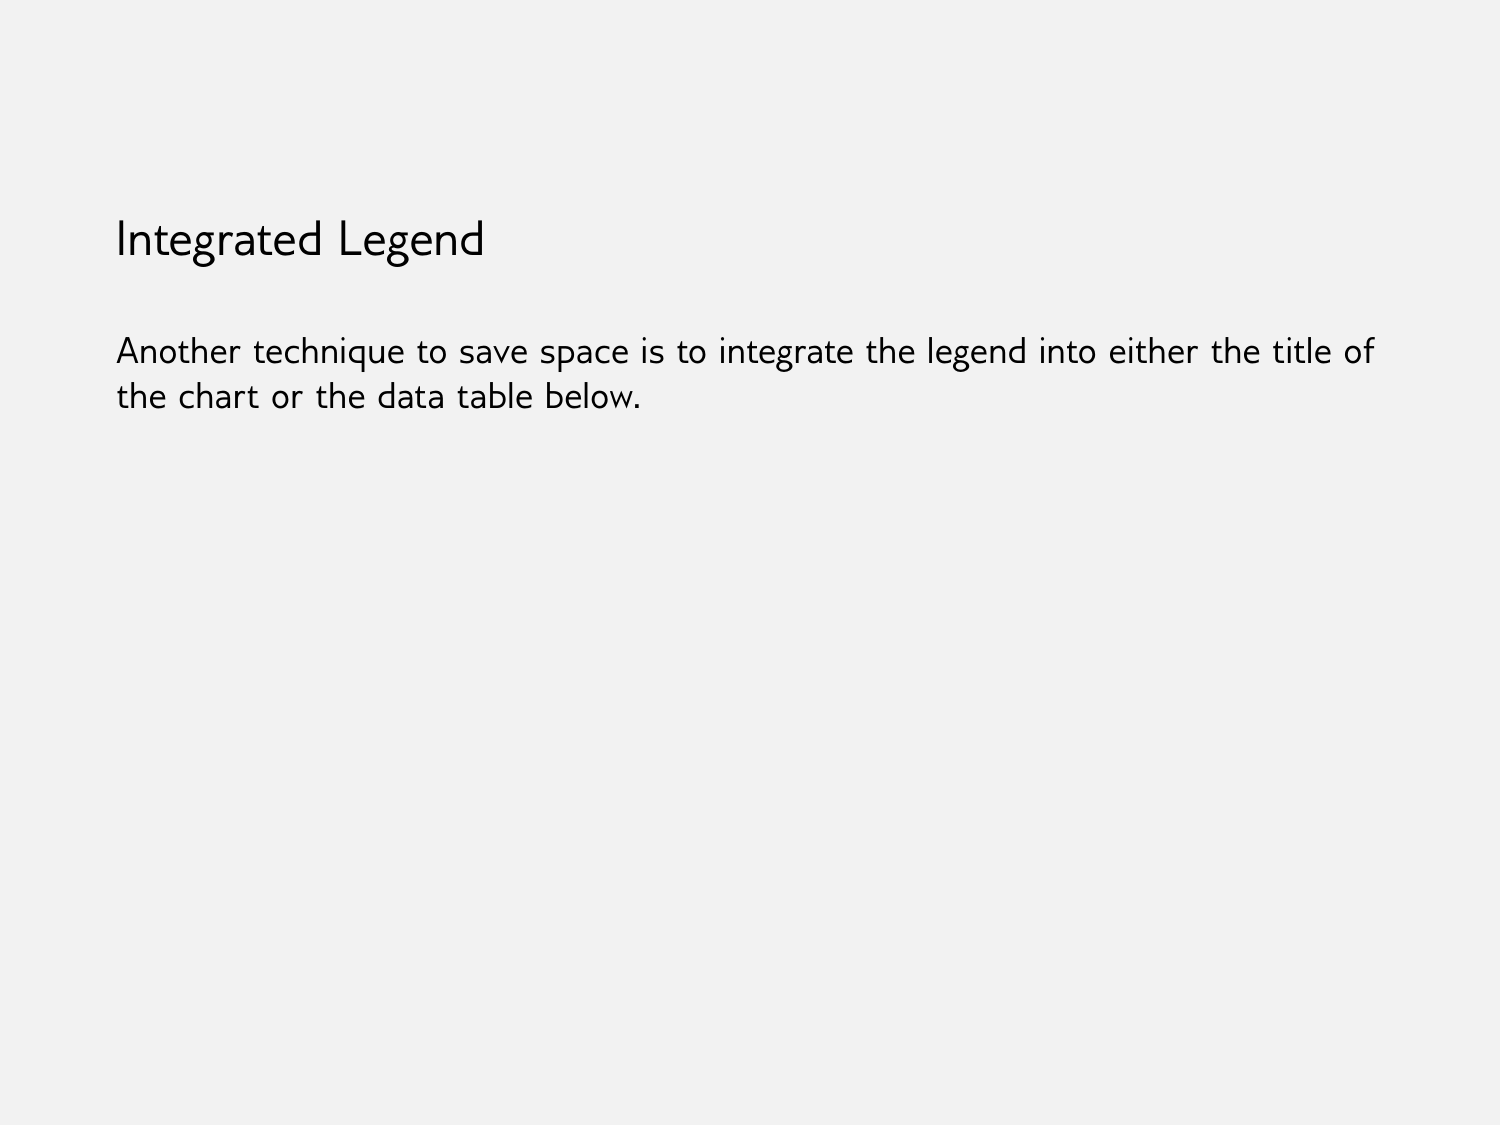

Integrated Legend

Another technique to save space is to integrate the legend into either the title of the chart or the data table below.